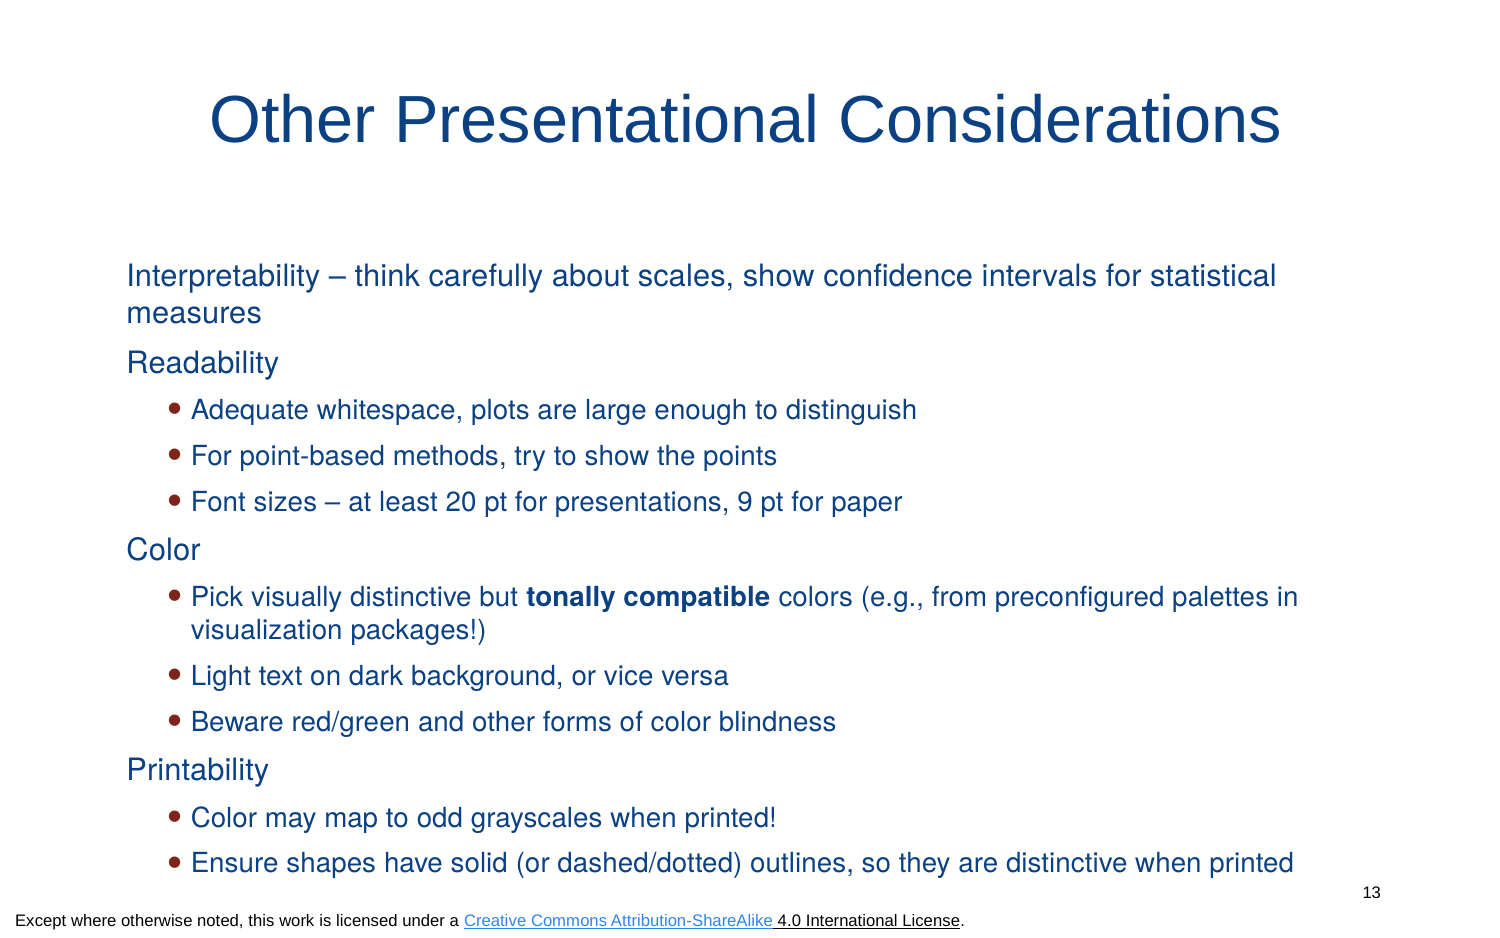

# Other Presentational Considerations
Interpretability – think carefully about scales, show confidence intervals for statistical measures
Readability
Adequate whitespace, plots are large enough to distinguish
For point-based methods, try to show the points
Font sizes – at least 20 pt for presentations, 9 pt for paper
Color
Pick visually distinctive but tonally compatible colors (e.g., from preconfigured palettes in visualization packages!)
Light text on dark background, or vice versa
Beware red/green and other forms of color blindness
Printability
Color may map to odd grayscales when printed!
Ensure shapes have solid (or dashed/dotted) outlines, so they are distinctive when printed
13